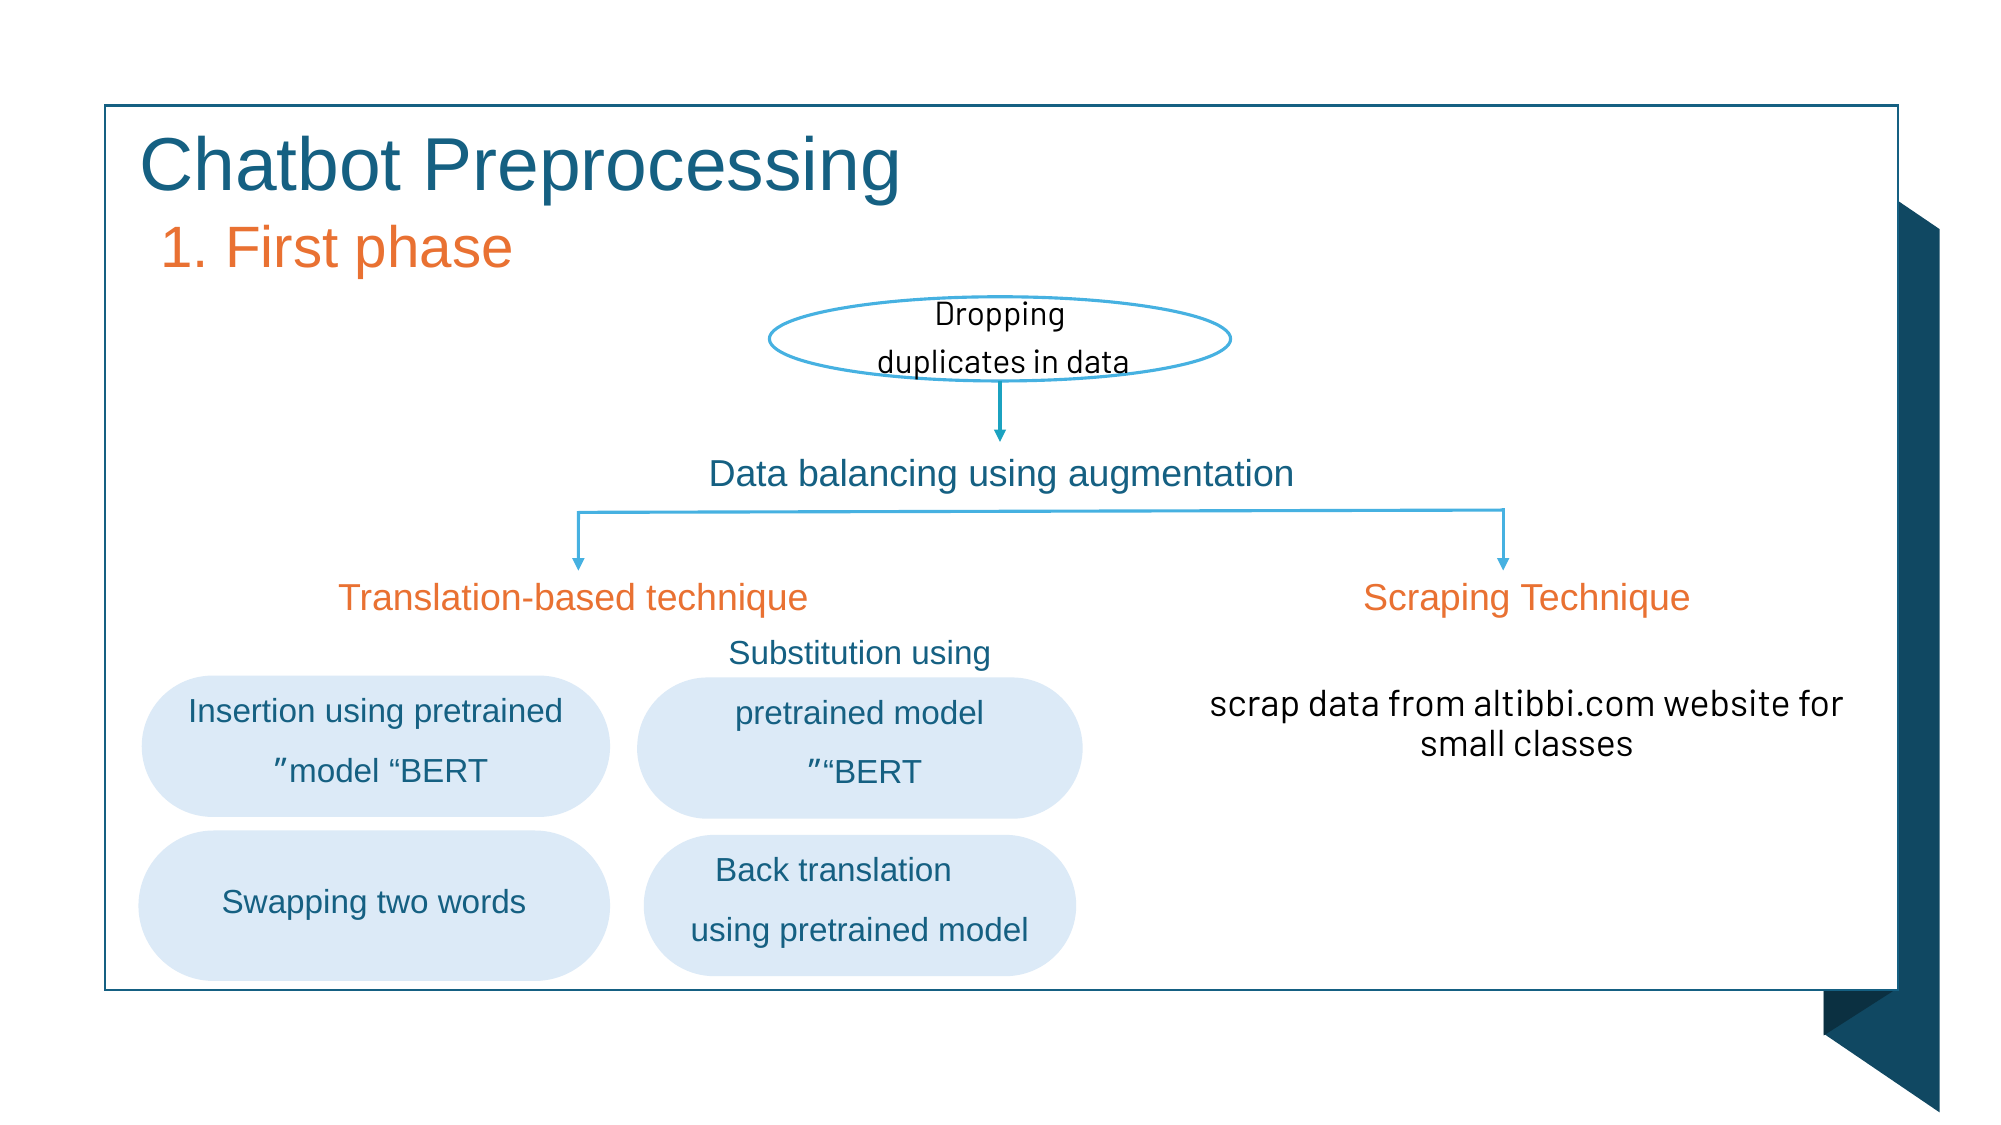

Chatbot Preprocessing

1. First phase
Dropping
 duplicates in data
Data balancing using augmentation
Translation-based technique

Scraping Technique

scrap data from altibbi.com website for small classes

Insertion using pretrained model “BERT”
Substitution using pretrained model “BERT”
Swapping two words
      Back translation using pretrained model